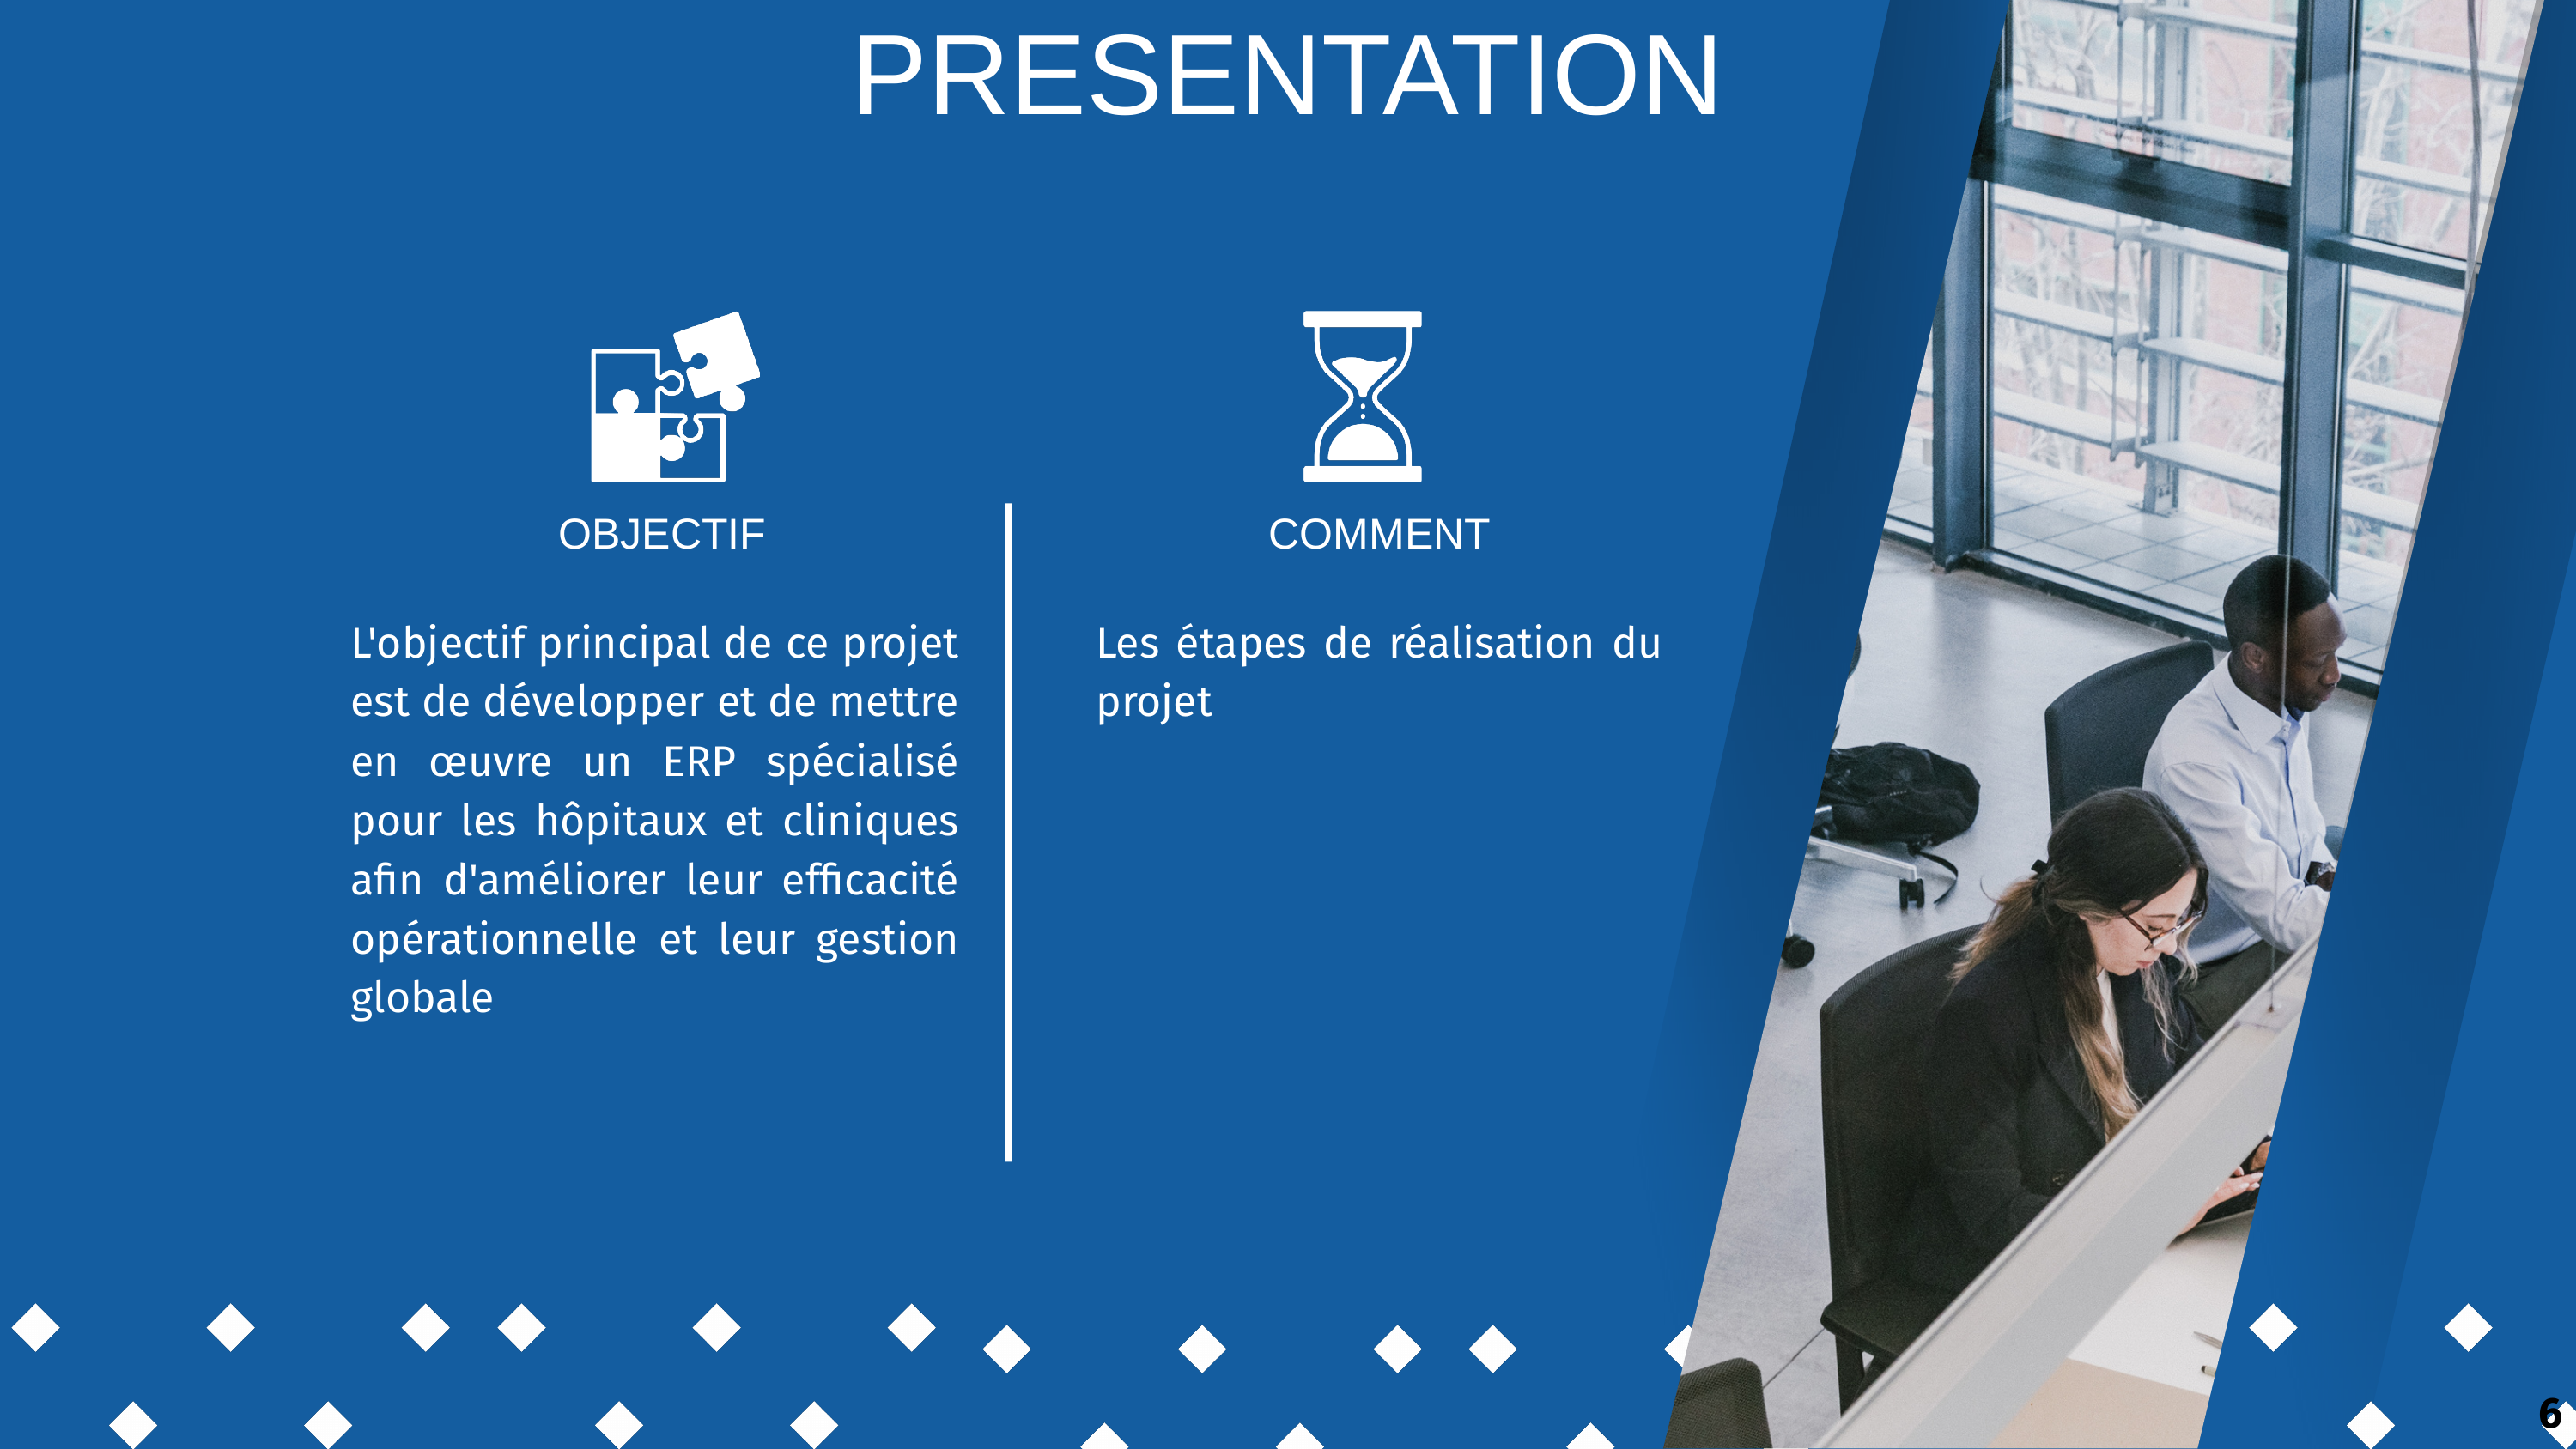

PRESENTATION

OBJECTIF
COMMENT

L'objectif principal de ce projet est de développer et de mettre en œuvre un ERP spécialisé pour les hôpitaux et cliniques afin d'améliorer leur efficacité opérationnelle et leur gestion globale
Les étapes de réalisation du projet

6